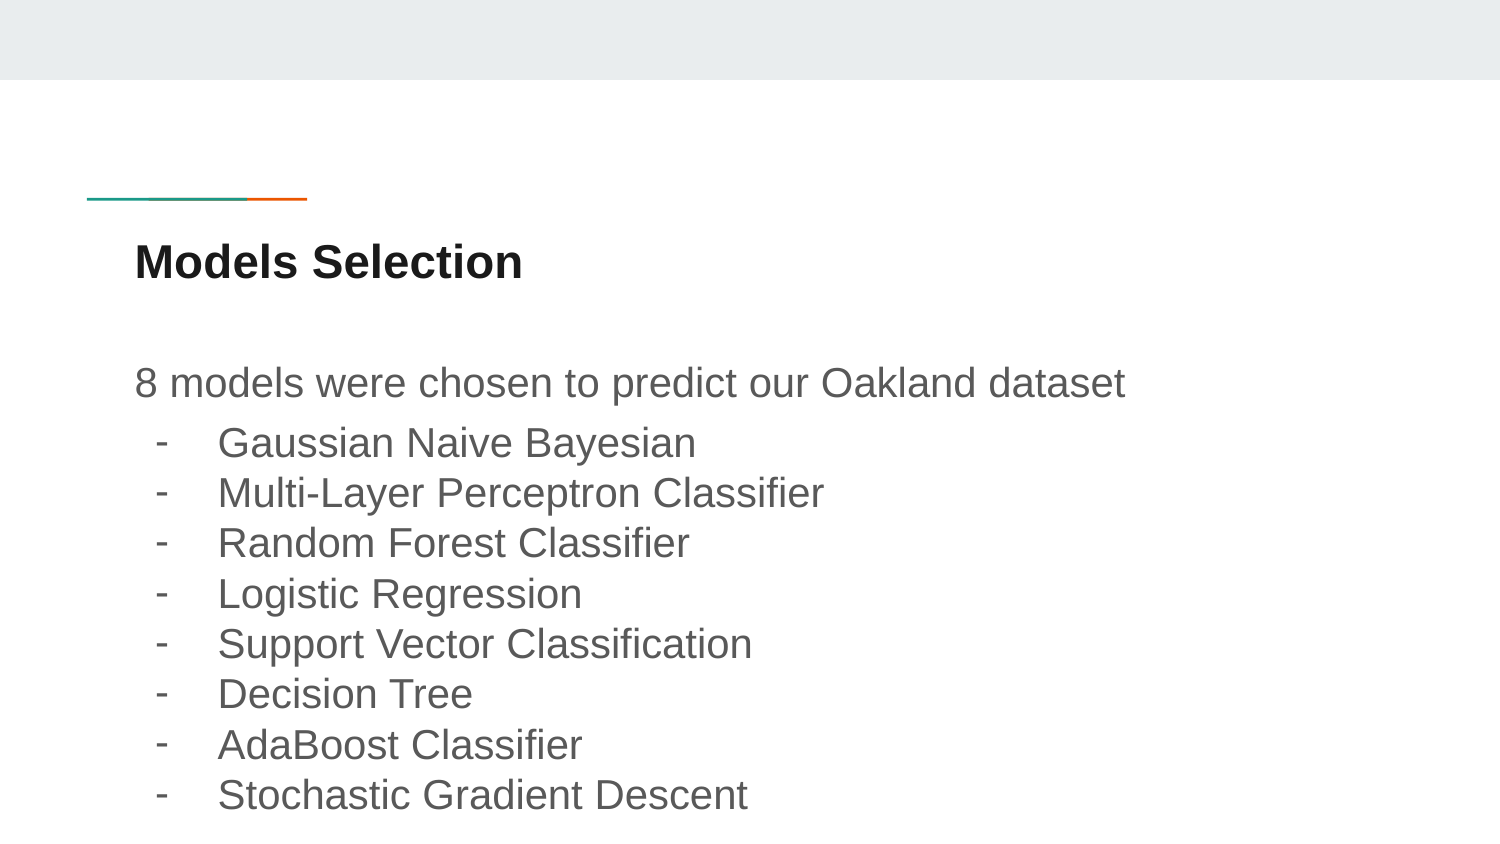

# Models Selection
8 models were chosen to predict our Oakland dataset
Gaussian Naive Bayesian
Multi-Layer Perceptron Classifier
Random Forest Classifier
Logistic Regression
Support Vector Classification
Decision Tree
AdaBoost Classifier
Stochastic Gradient Descent